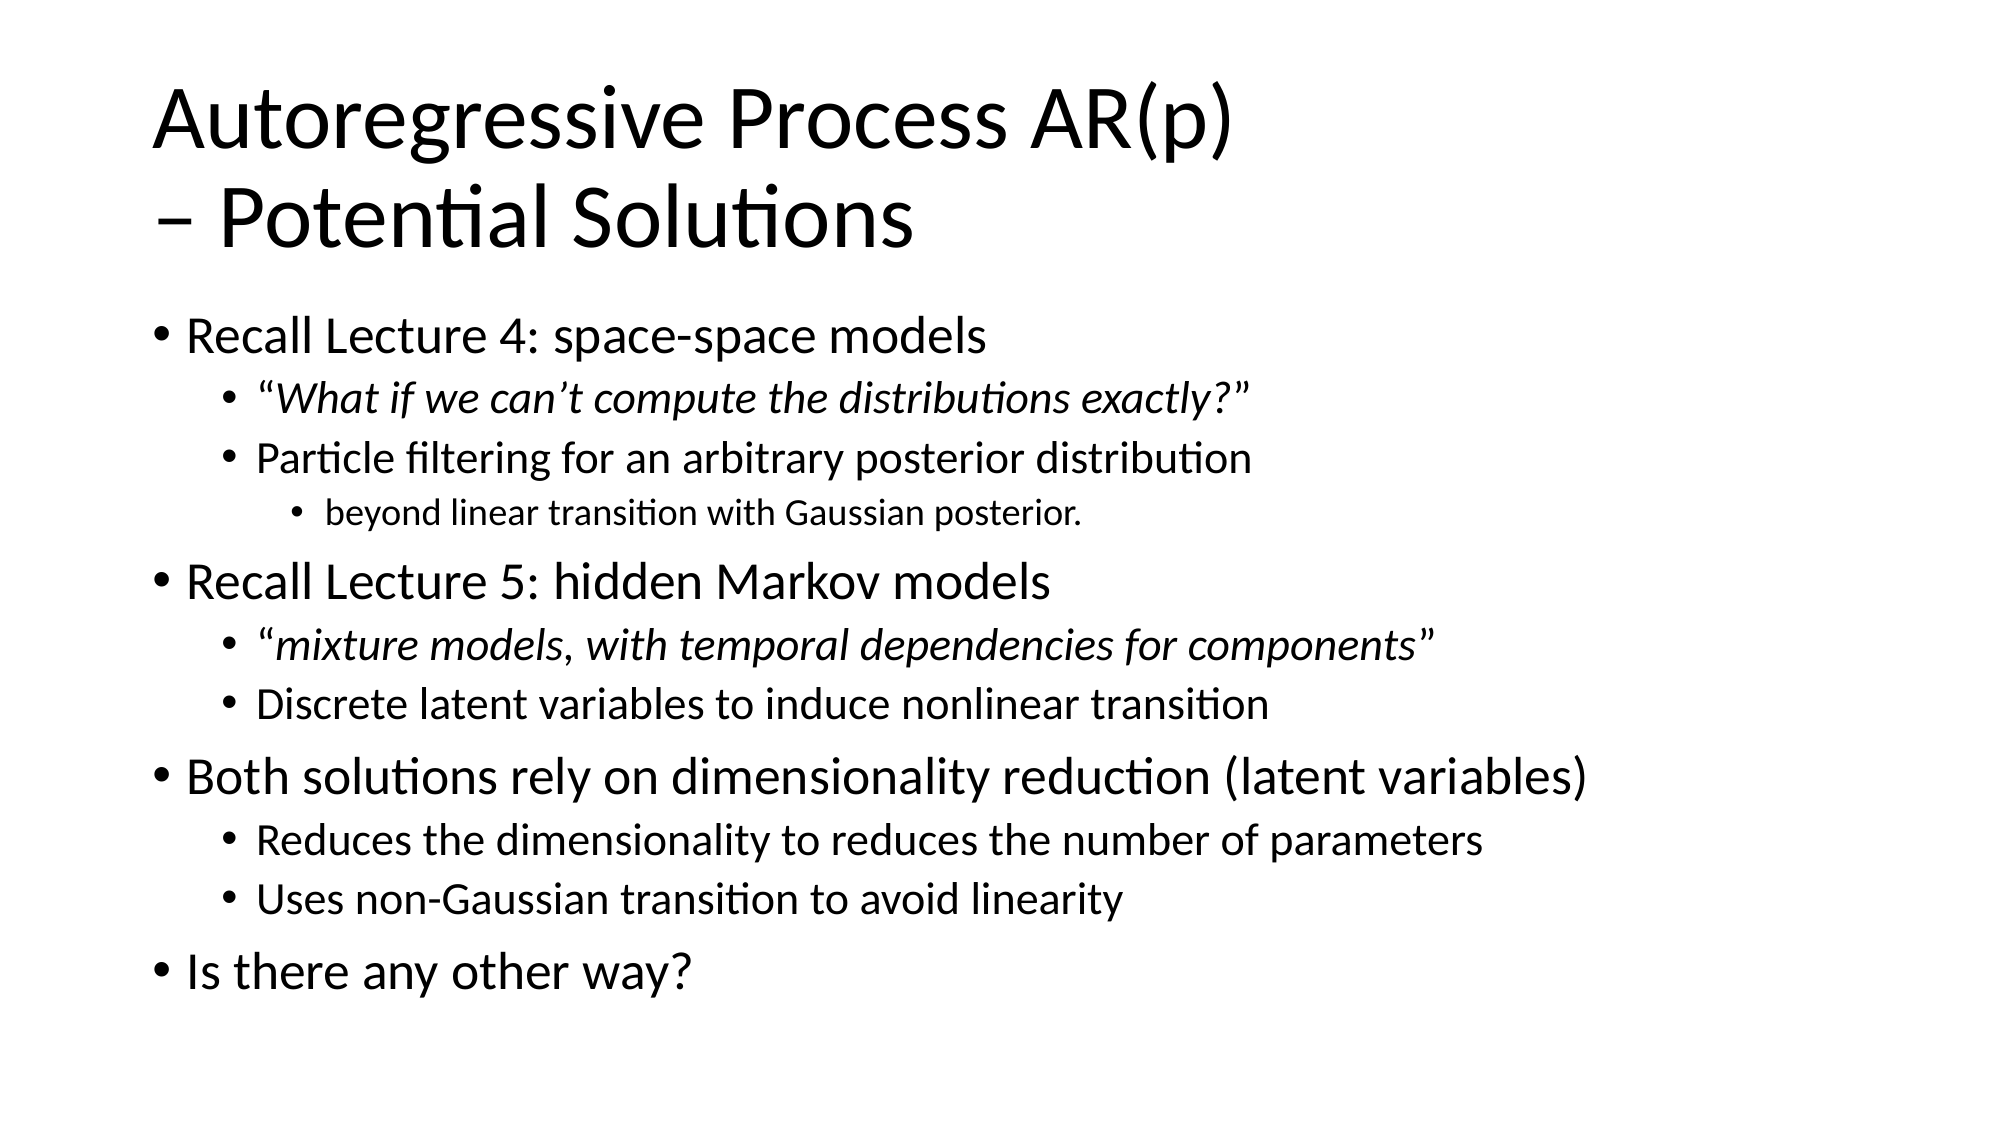

# Autoregressive Process AR(p) – Potential Solutions
Recall Lecture 4: space-space models
“What if we can’t compute the distributions exactly?”
Particle filtering for an arbitrary posterior distribution
beyond linear transition with Gaussian posterior.
Recall Lecture 5: hidden Markov models
“mixture models, with temporal dependencies for components”
Discrete latent variables to induce nonlinear transition
Both solutions rely on dimensionality reduction (latent variables)
Reduces the dimensionality to reduces the number of parameters
Uses non-Gaussian transition to avoid linearity
Is there any other way?